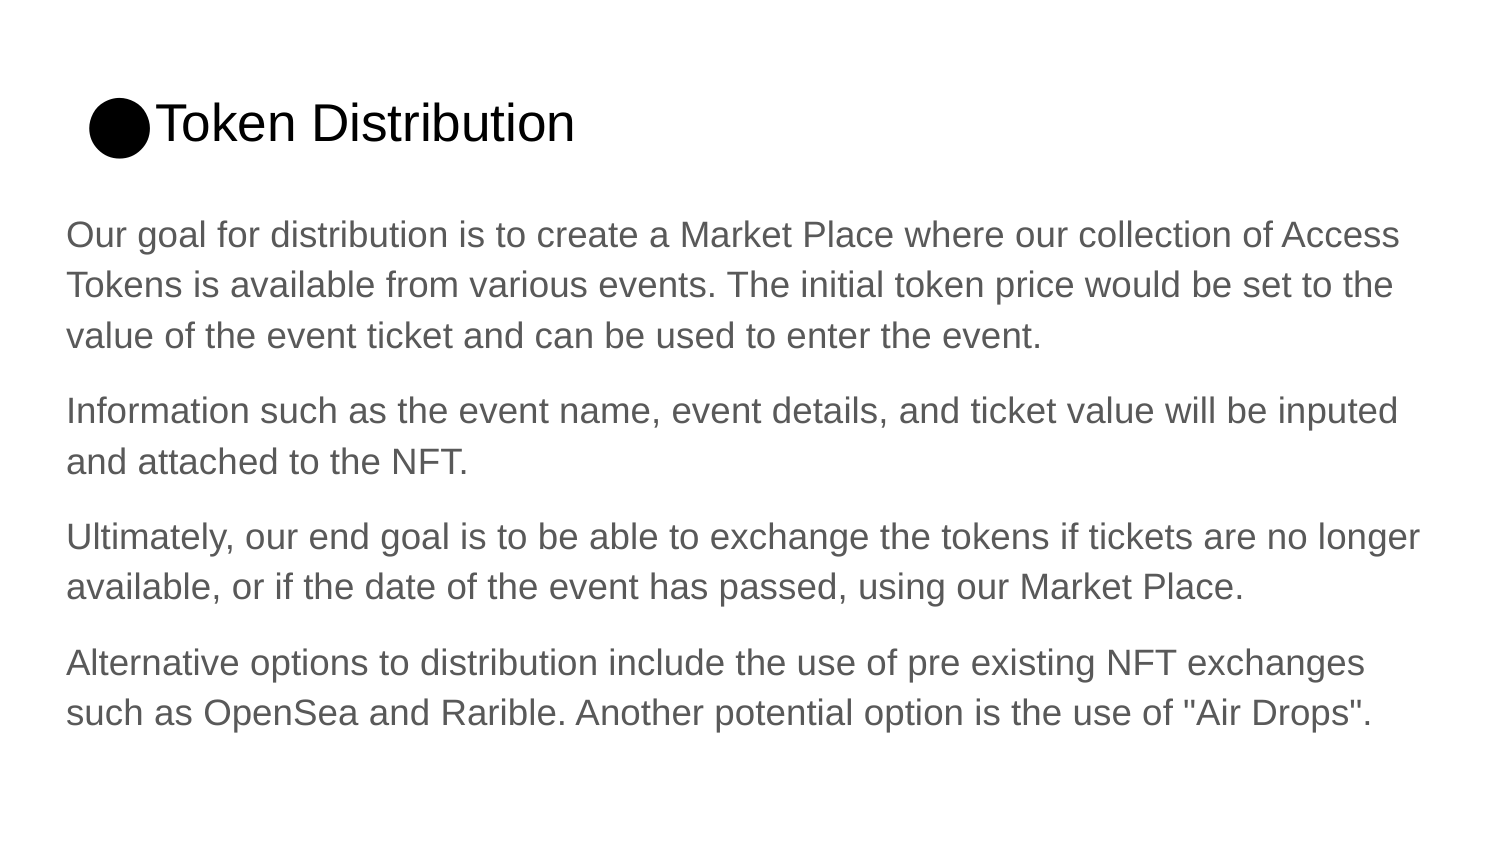

# Token Distribution

Our goal for distribution is to create a Market Place where our collection of Access Tokens is available from various events. The initial token price would be set to the value of the event ticket and can be used to enter the event.
Information such as the event name, event details, and ticket value will be inputed and attached to the NFT.
Ultimately, our end goal is to be able to exchange the tokens if tickets are no longer available, or if the date of the event has passed, using our Market Place.
Alternative options to distribution include the use of pre existing NFT exchanges such as OpenSea and Rarible. Another potential option is the use of "Air Drops".